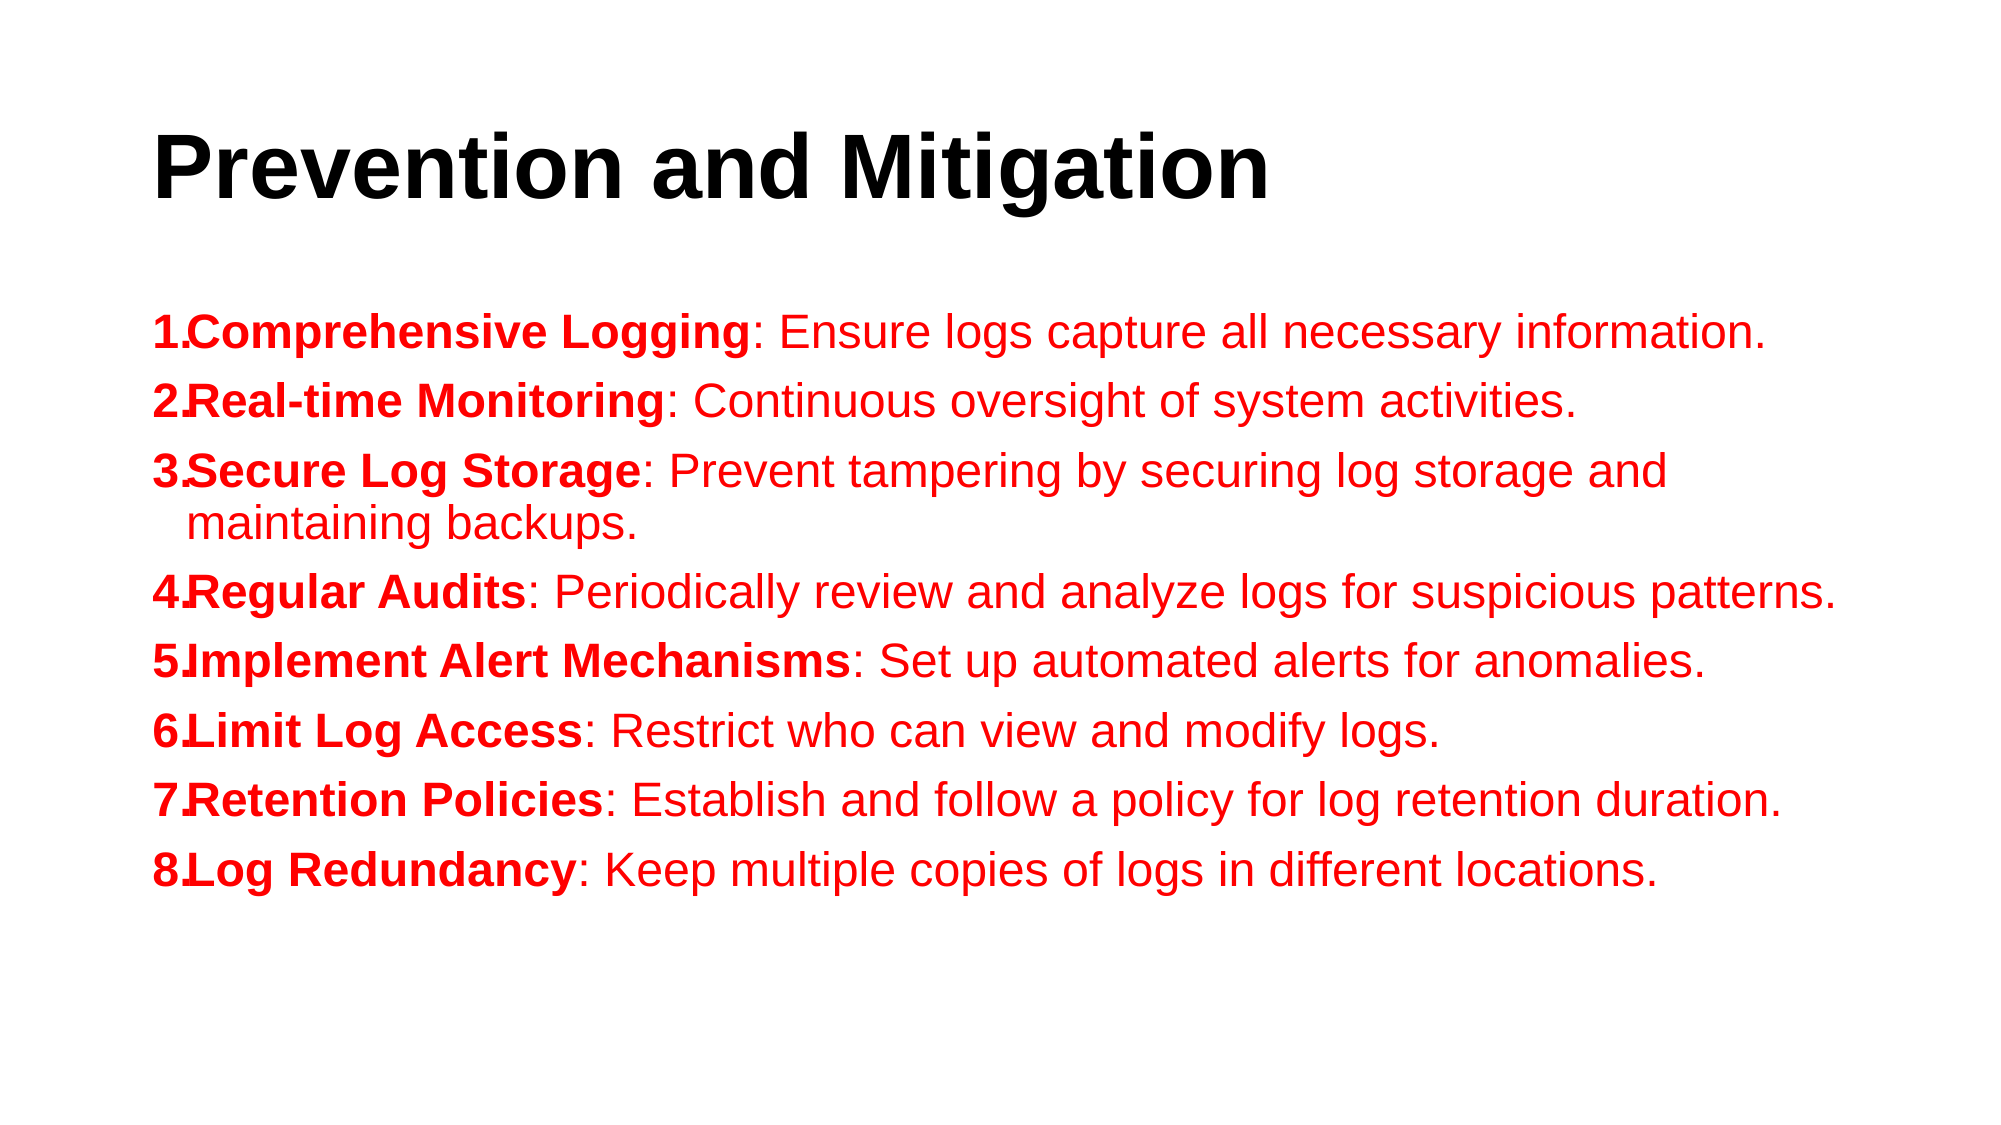

# Prevention and Mitigation
Comprehensive Logging: Ensure logs capture all necessary information.
Real-time Monitoring: Continuous oversight of system activities.
Secure Log Storage: Prevent tampering by securing log storage and maintaining backups.
Regular Audits: Periodically review and analyze logs for suspicious patterns.
Implement Alert Mechanisms: Set up automated alerts for anomalies.
Limit Log Access: Restrict who can view and modify logs.
Retention Policies: Establish and follow a policy for log retention duration.
Log Redundancy: Keep multiple copies of logs in different locations.